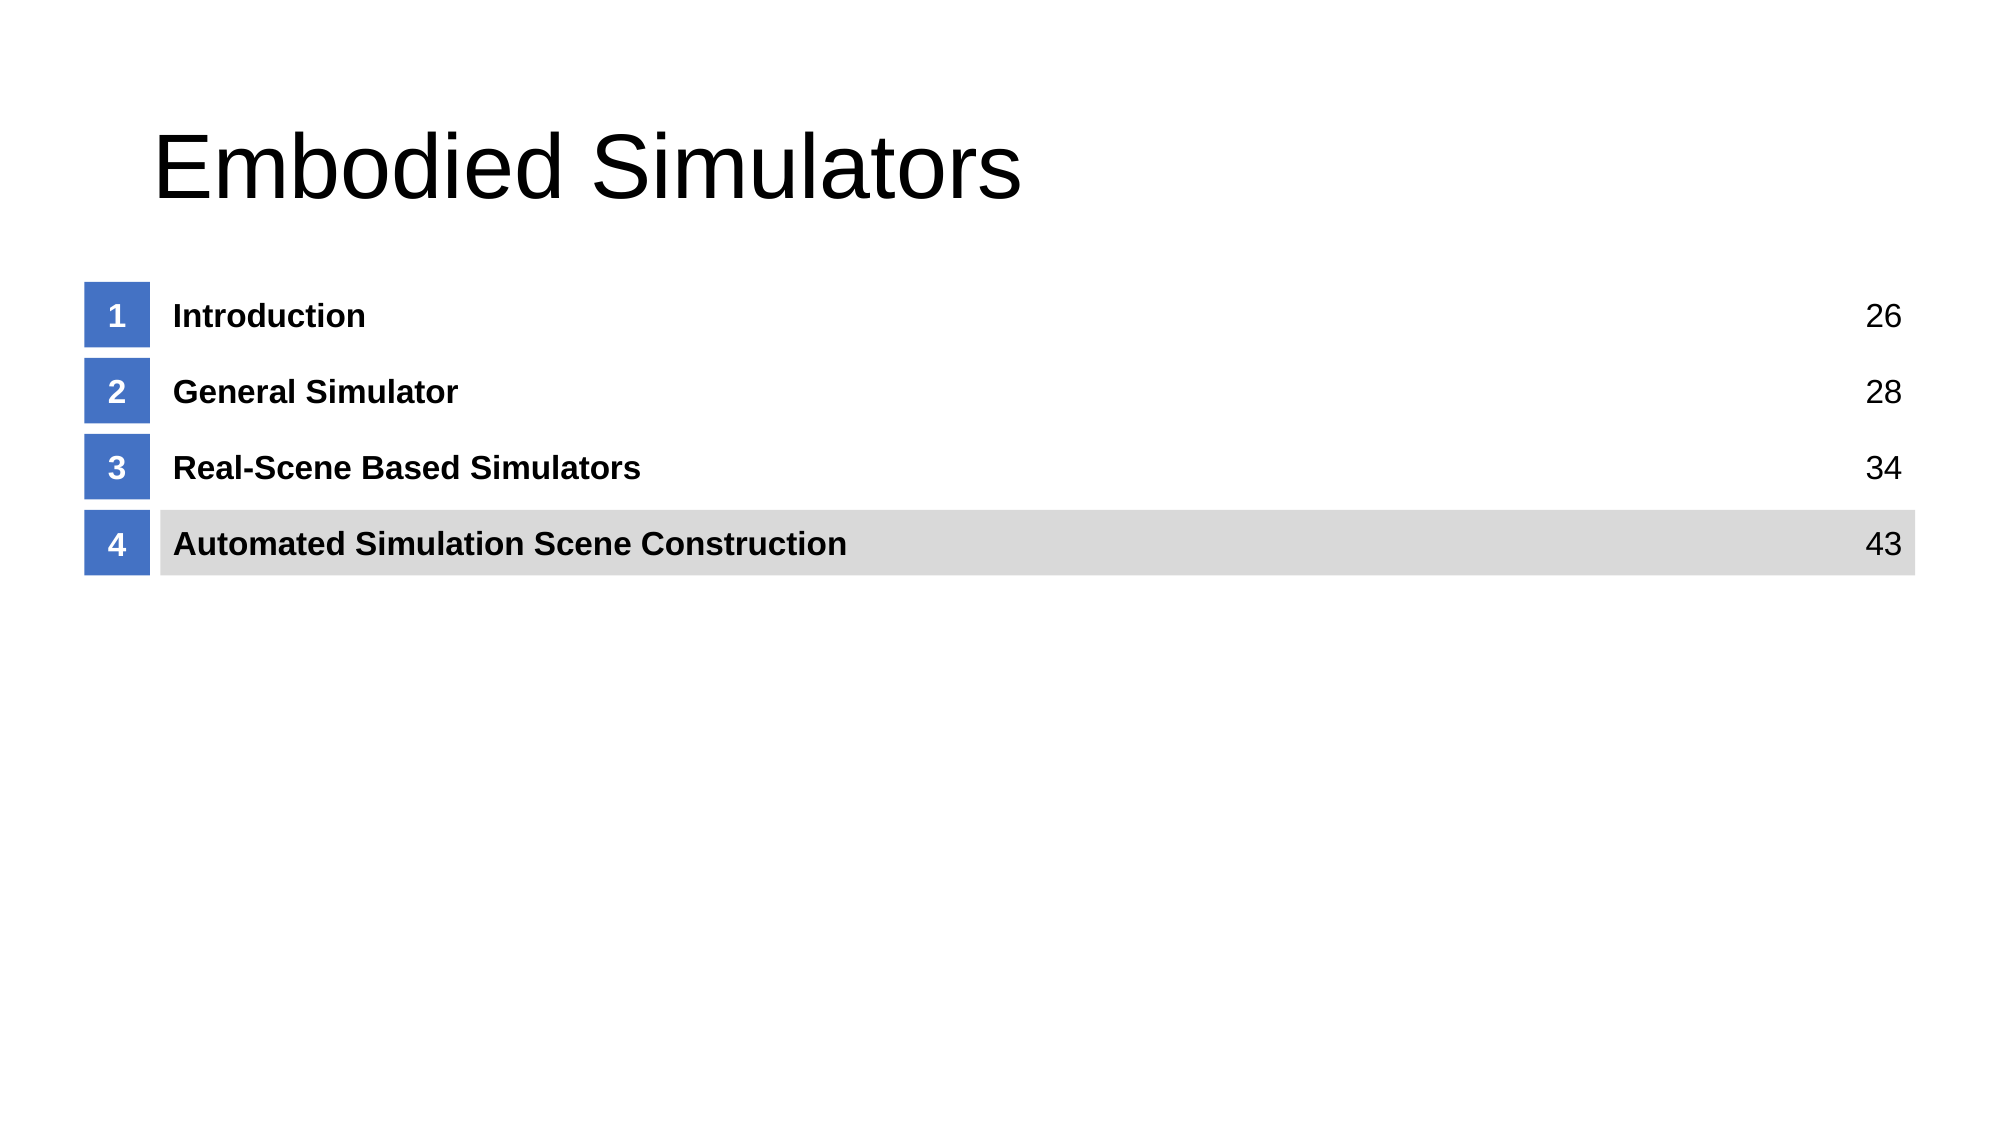

# Embodied Simulators
1
Introduction
26
2
General Simulator
28
3
Real-Scene Based Simulators
34
4

Automated Simulation Scene Construction
43